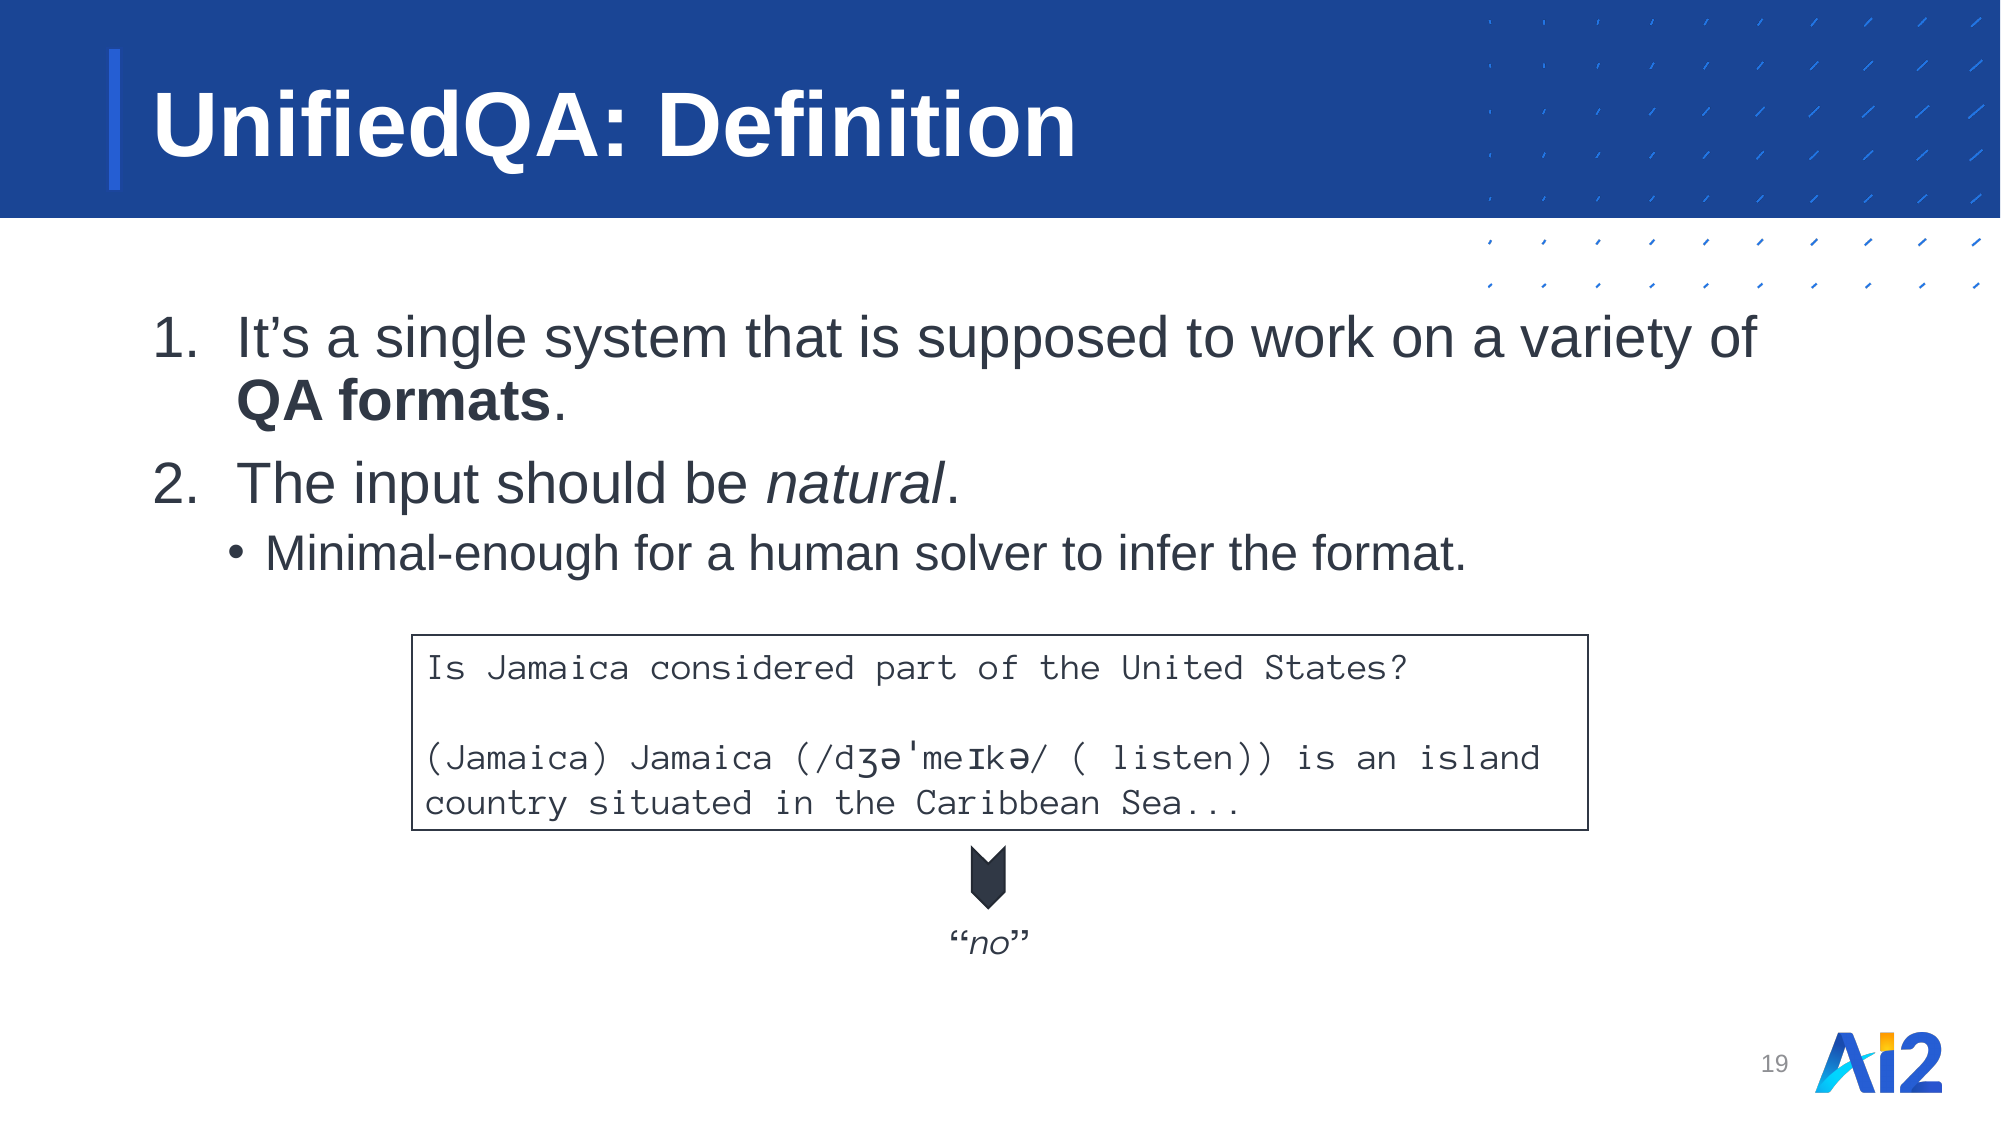

# UnifiedQA: Definition
It’s a single system that is supposed to work on a variety of QA formats.
The input should be natural.
Minimal-enough for a human solver to infer the format.
Is Jamaica considered part of the United States?

(Jamaica) Jamaica (/dʒəˈmeɪkə/ ( listen)) is an island country situated in the Caribbean Sea...

“no”
19